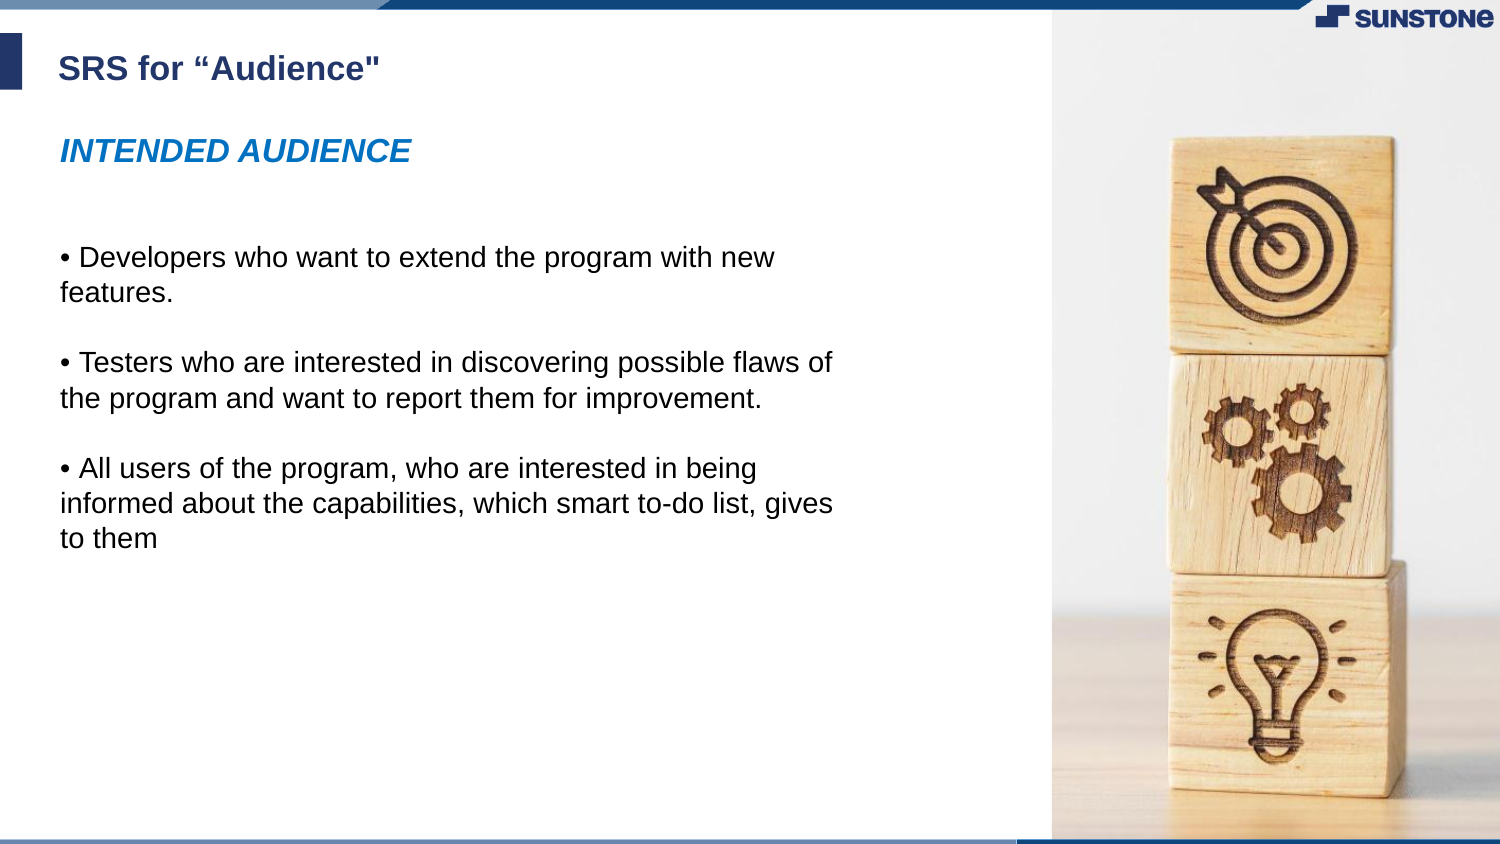

# SRS for “Audience"
INTENDED AUDIENCE

• Developers who want to extend the program with new features.

• Testers who are interested in discovering possible flaws of the program and want to report them for improvement.

• All users of the program, who are interested in being informed about the capabilities, which smart to-do list, gives to them